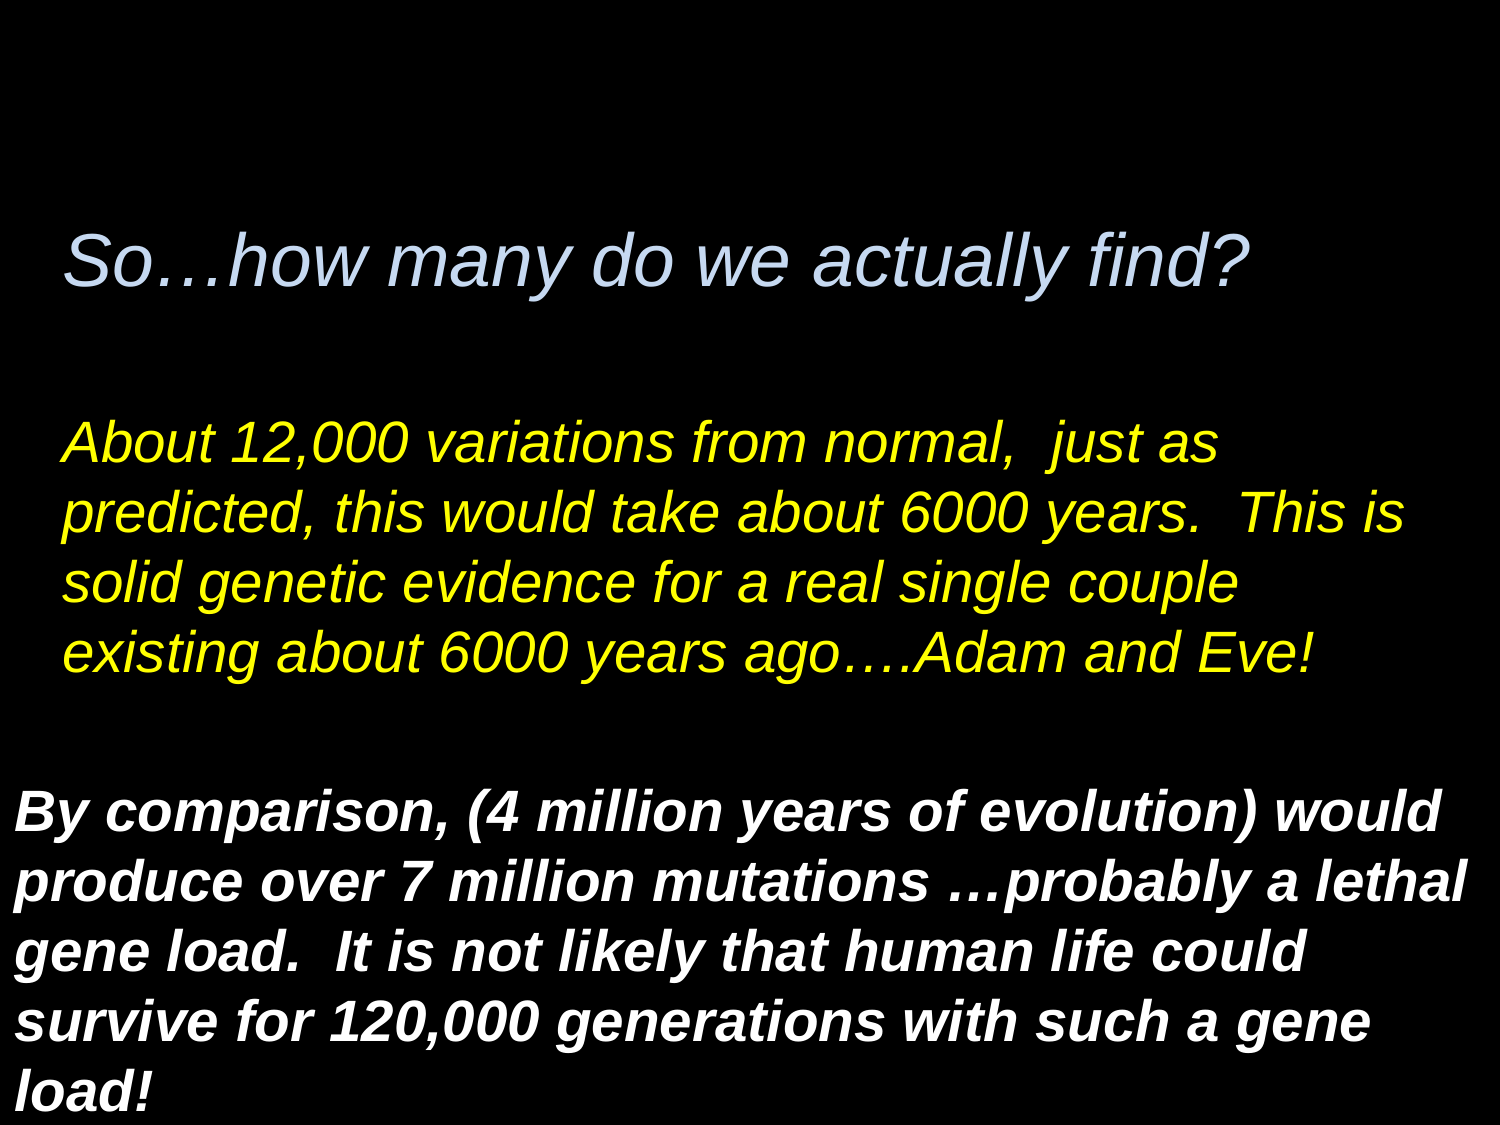

So…how many do we actually find?
About 12,000 variations from normal,  just as predicted, this would take about 6000 years.  This is solid genetic evidence for a real single couple existing about 6000 years ago….Adam and Eve!

By comparison, (4 million years of evolution) would produce over 7 million mutations …probably a lethal gene load.  It is not likely that human life could survive for 120,000 generations with such a gene load!